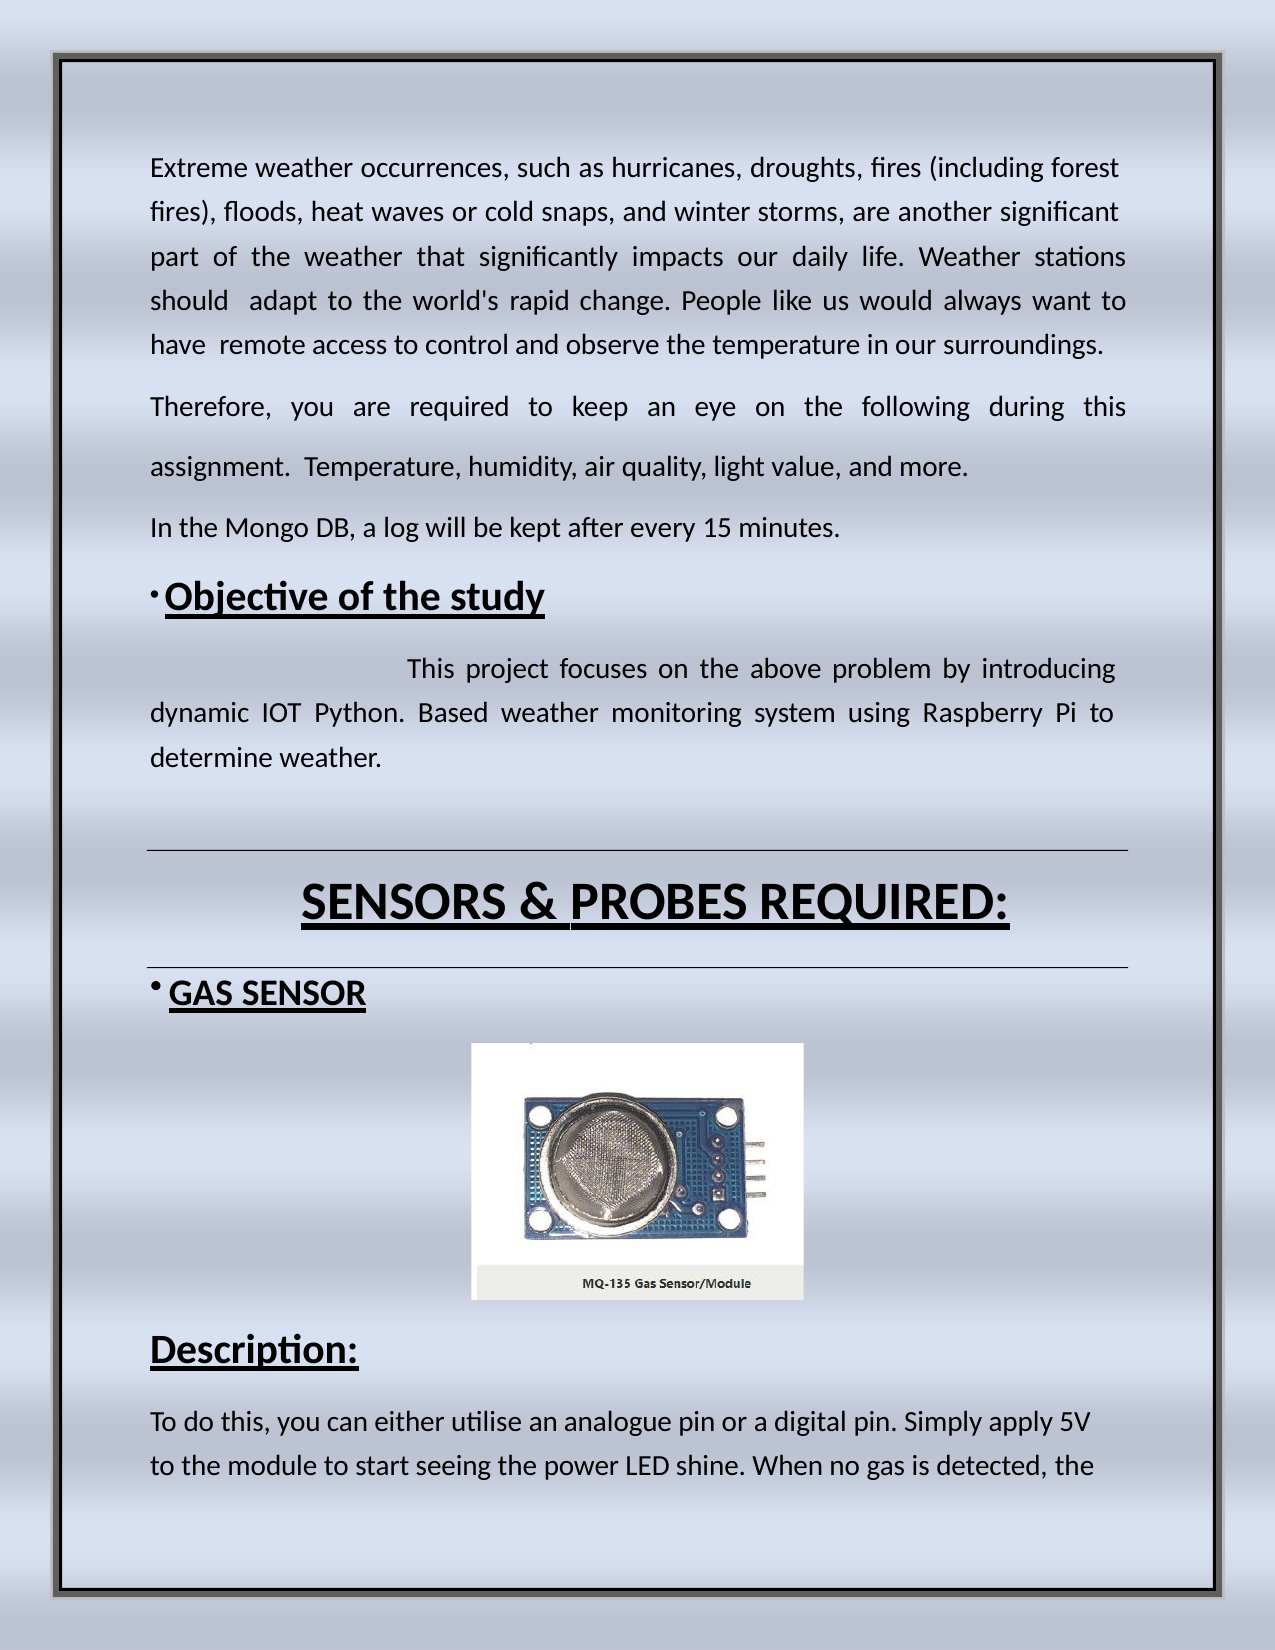

Extreme weather occurrences, such as hurricanes, droughts, fires (including forest  fires), floods, heat waves or cold snaps, and winter storms, are another significant  part of the weather that significantly impacts our daily life. Weather stations should  adapt to the world's rapid change. People like us would always want to have  remote access to control and observe the temperature in our surroundings.
Therefore, you are required to keep an eye on the following during this assignment.  Temperature, humidity, air quality, light value, and more.

In the Mongo DB, a log will be kept after every 15 minutes.
Objective of the study
This project focuses on the above problem by introducing  dynamic IOT Python. Based weather monitoring system using Raspberry Pi to  determine weather.

SENSORS & PROBES REQUIRED:
GAS SENSOR

Description:
To do this, you can either utilise an analogue pin or a digital pin. Simply apply 5V  to the module to start seeing the power LED shine. When no gas is detected, the